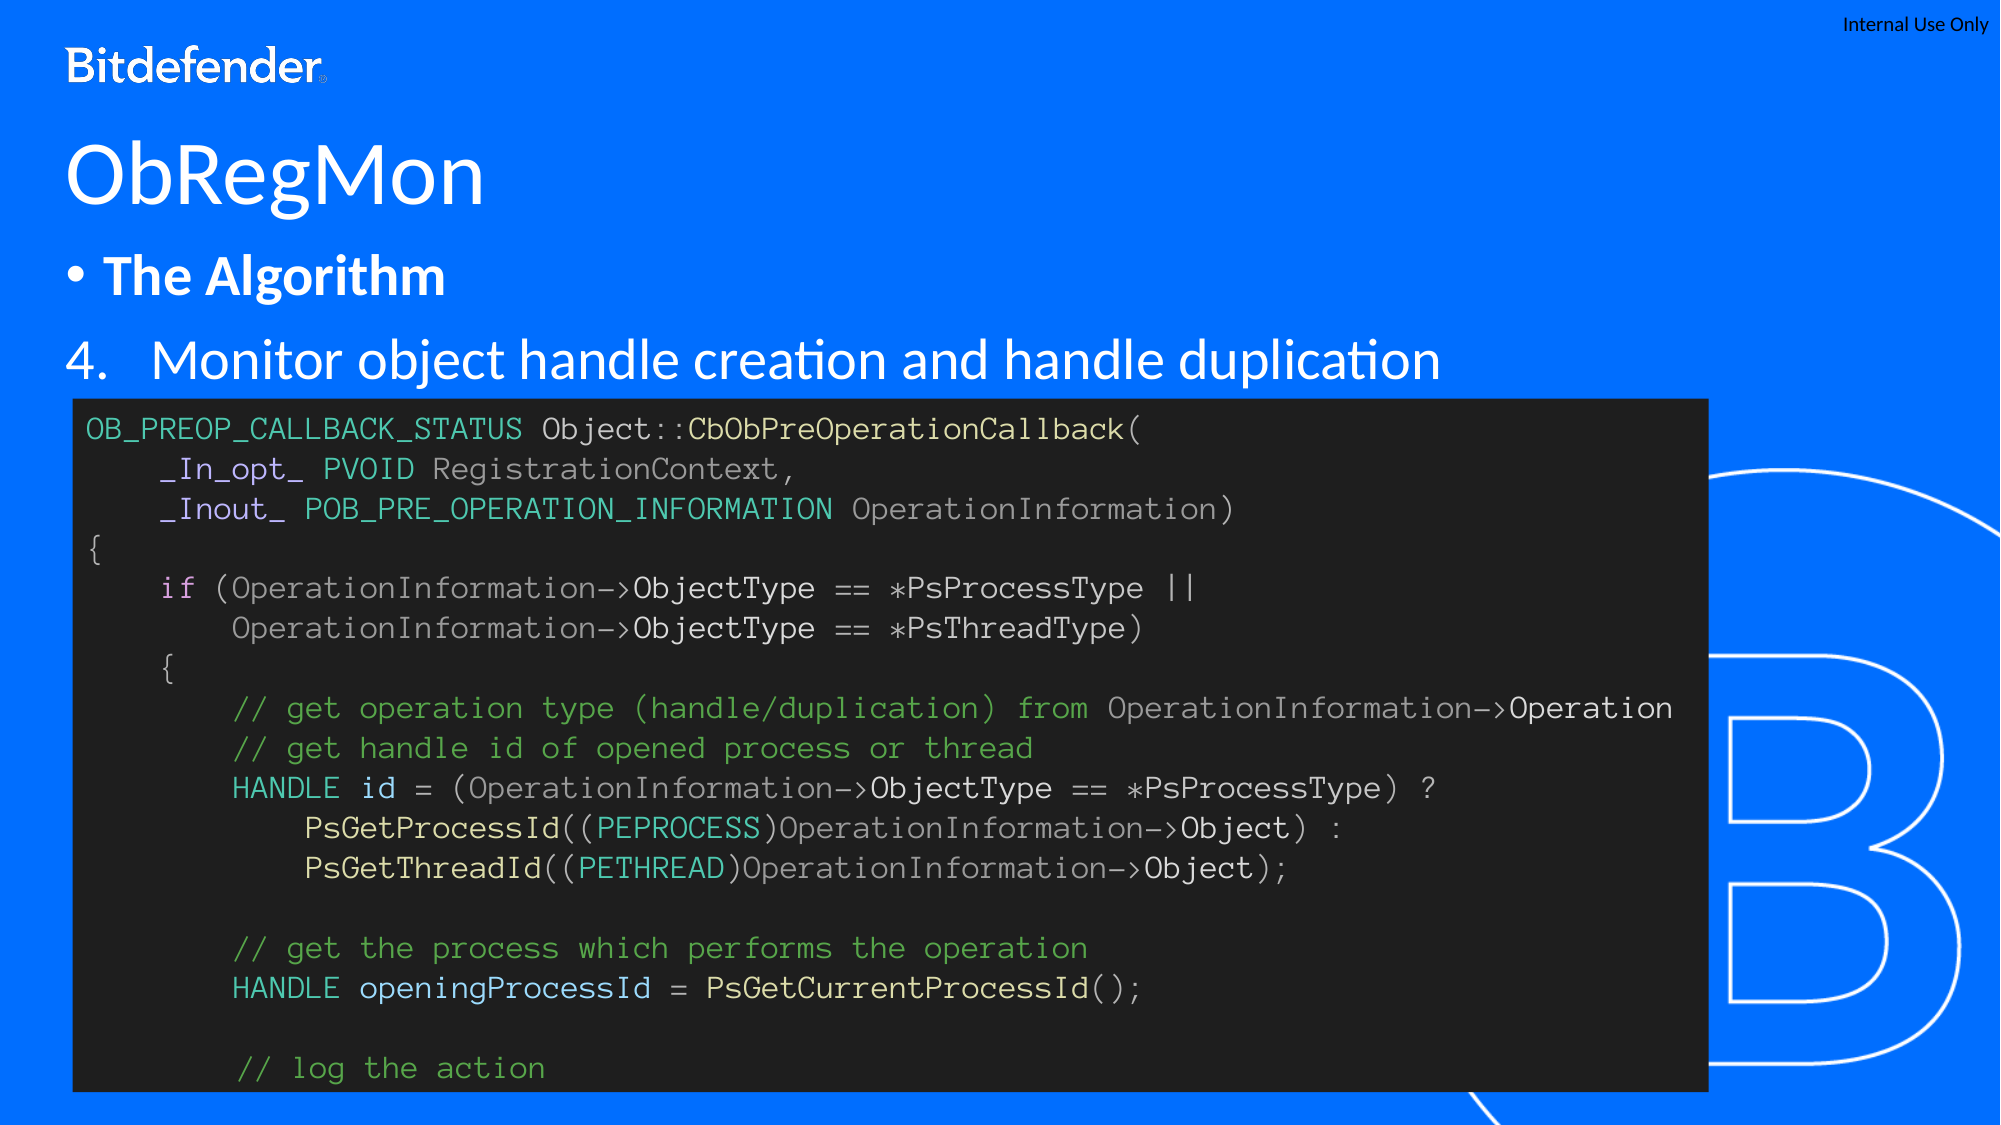

# ObRegMon
The Algorithm
Monitor object handle creation and handle duplication
OB_PREOP_CALLBACK_STATUS Object::CbObPreOperationCallback(
    _In_opt_ PVOID RegistrationContext,
    _Inout_ POB_PRE_OPERATION_INFORMATION OperationInformation)
{
    if (OperationInformation->ObjectType == *PsProcessType ||
        OperationInformation->ObjectType == *PsThreadType)
    {
        // get operation type (handle/duplication) from OperationInformation->Operation
        // get handle id of opened process or thread
        HANDLE id = (OperationInformation->ObjectType == *PsProcessType) ?
            PsGetProcessId((PEPROCESS)OperationInformation->Object) :
            PsGetThreadId((PETHREAD)OperationInformation->Object);

        // get the process which performs the operation
        HANDLE openingProcessId = PsGetCurrentProcessId();

	// log the action